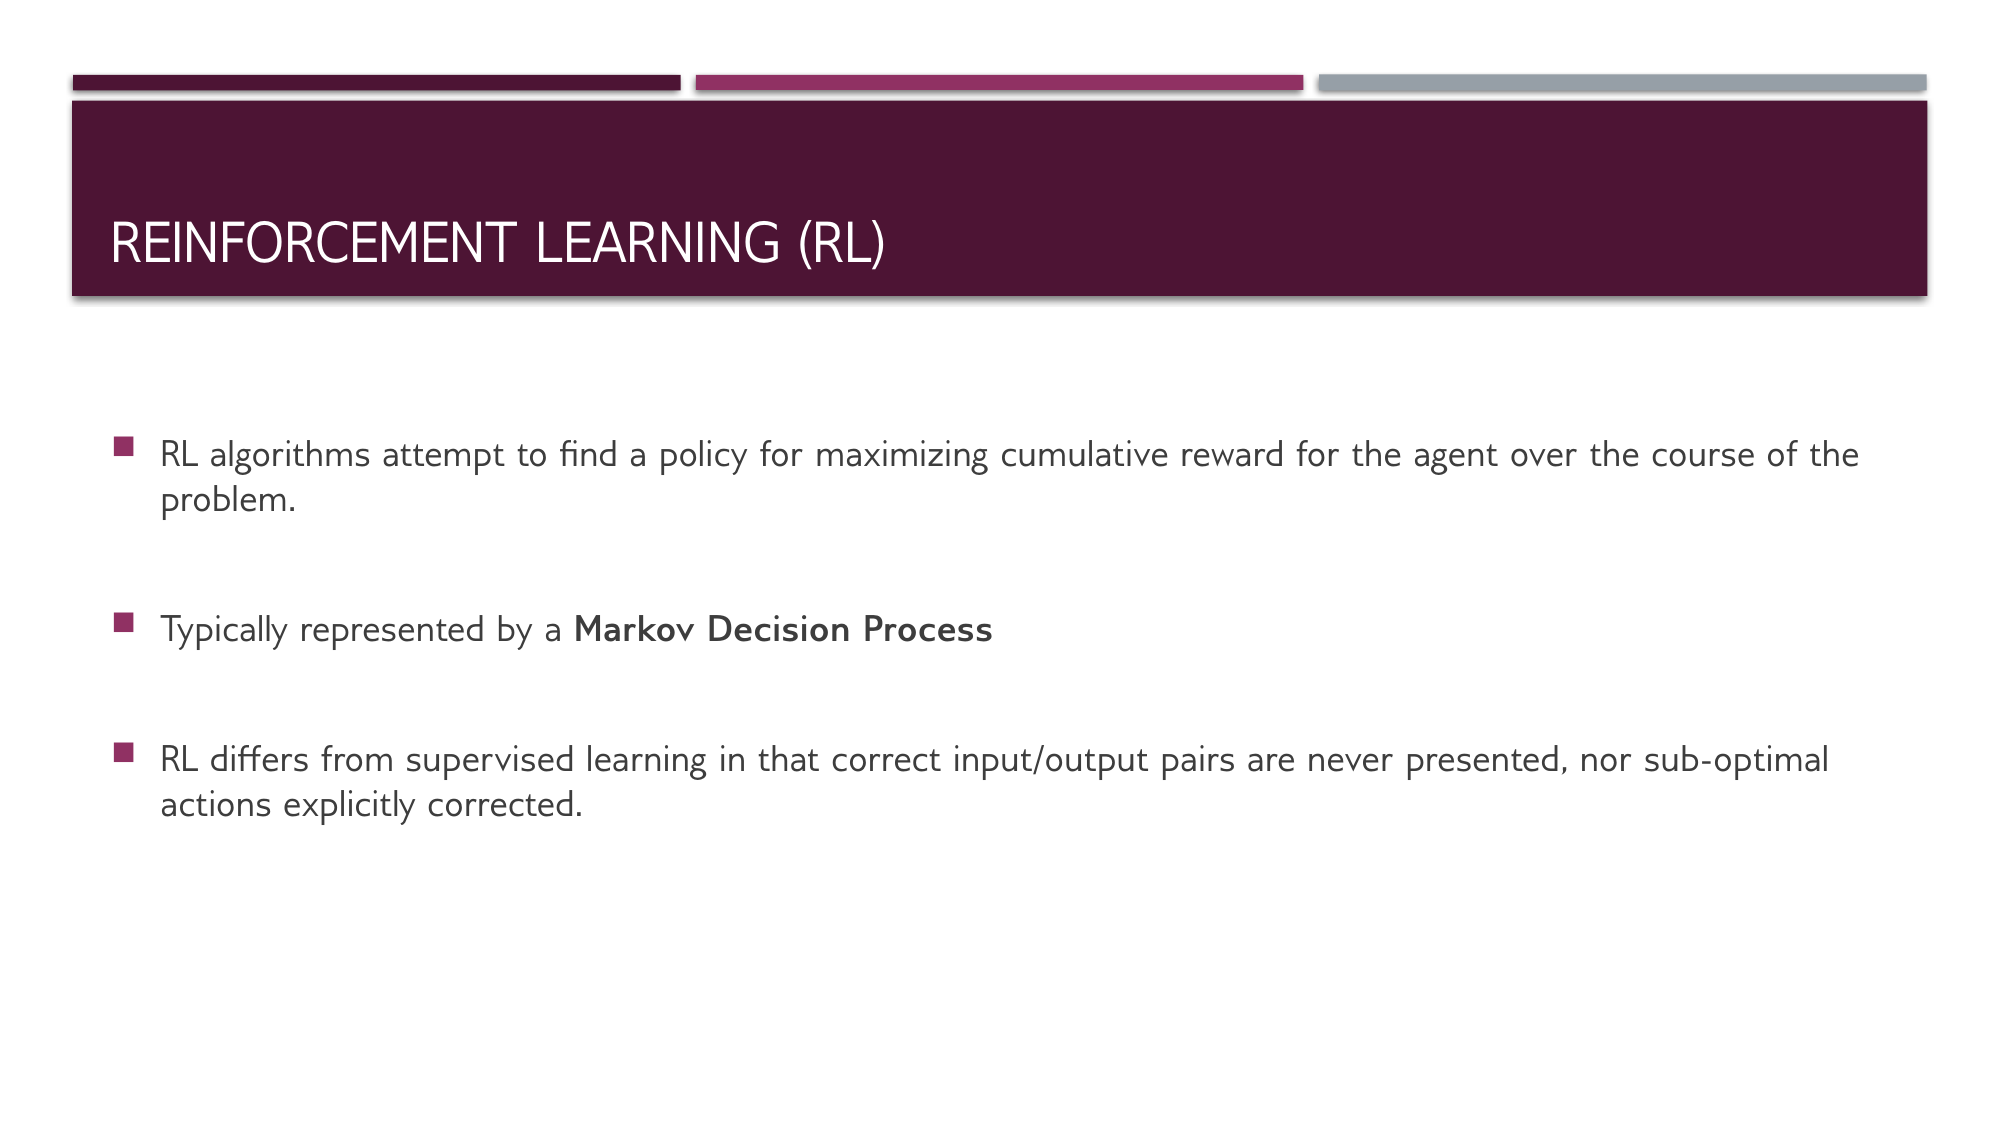

# Reinforcement Learning (RL)
RL algorithms attempt to find a policy for maximizing cumulative reward for the agent over the course of the problem.

Typically represented by a Markov Decision Process

RL differs from supervised learning in that correct input/output pairs are never presented, nor sub-optimal actions explicitly corrected.